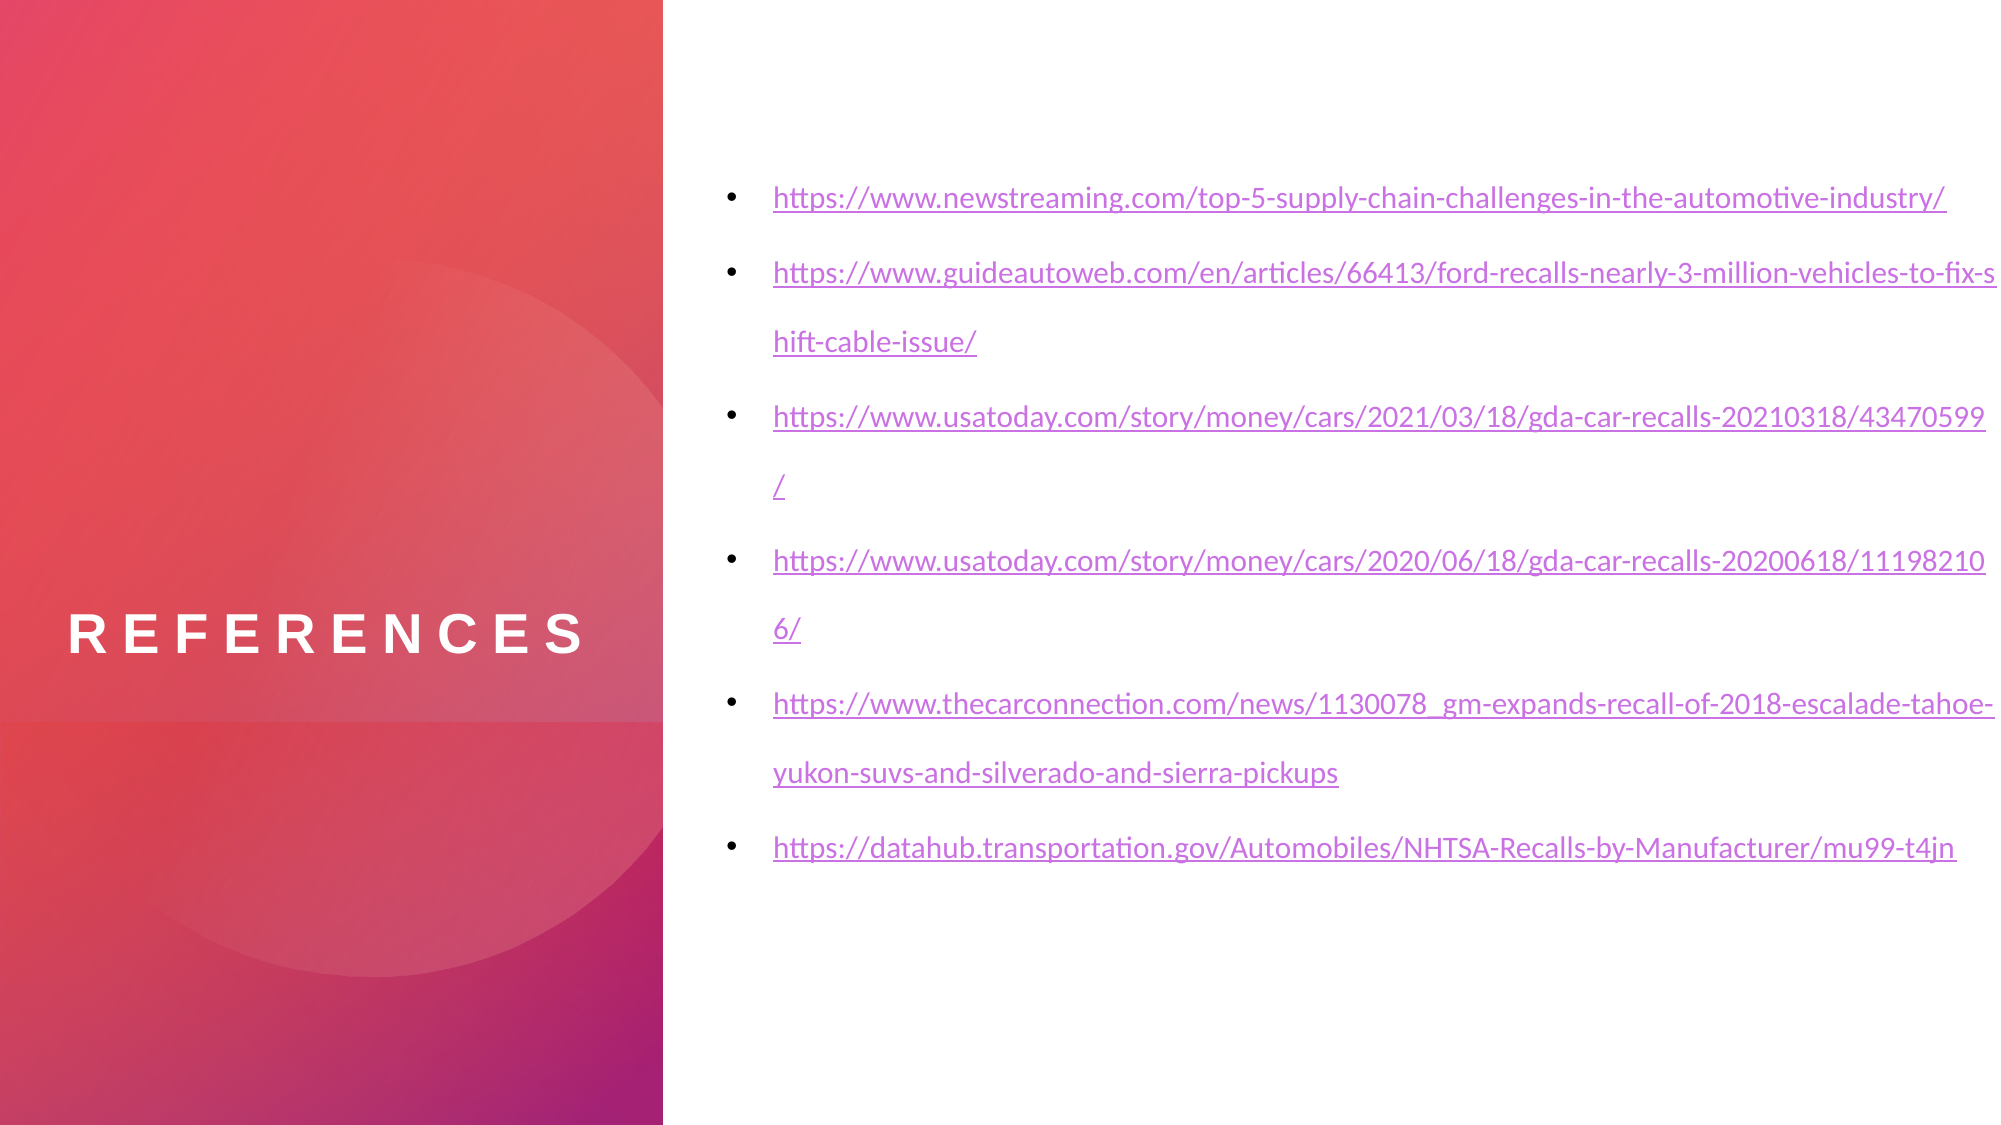

https://www.newstreaming.com/top-5-supply-chain-challenges-in-the-automotive-industry/
https://www.guideautoweb.com/en/articles/66413/ford-recalls-nearly-3-million-vehicles-to-fix-shift-cable-issue/
https://www.usatoday.com/story/money/cars/2021/03/18/gda-car-recalls-20210318/43470599/
https://www.usatoday.com/story/money/cars/2020/06/18/gda-car-recalls-20200618/111982106/
https://www.thecarconnection.com/news/1130078_gm-expands-recall-of-2018-escalade-tahoe-yukon-suvs-and-silverado-and-sierra-pickups
https://datahub.transportation.gov/Automobiles/NHTSA-Recalls-by-Manufacturer/mu99-t4jn

# References